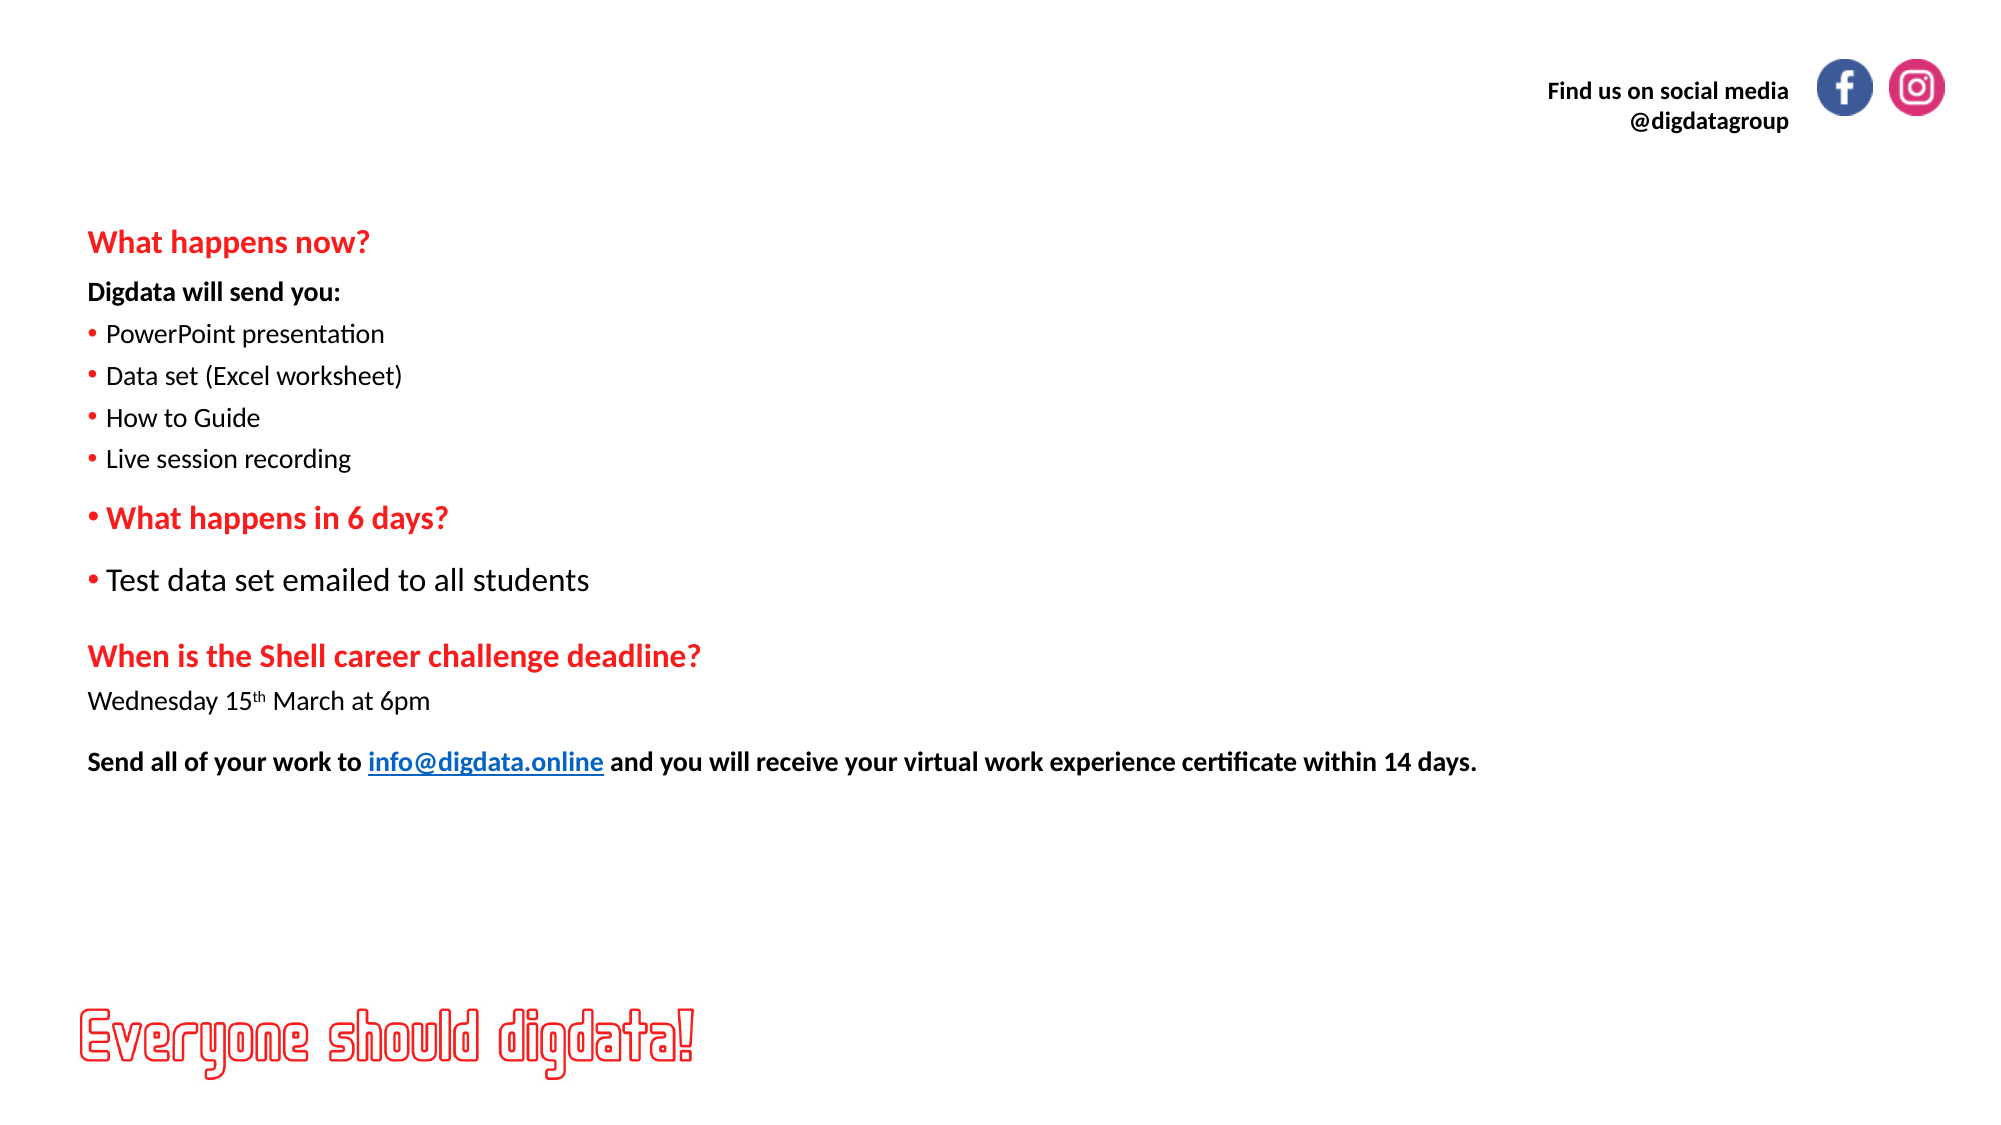

What happens now?
Digdata will send you:
PowerPoint presentation
Data set (Excel worksheet)
How to Guide
Live session recording
What happens in 6 days?
Test data set emailed to all students
When is the Shell career challenge deadline?
Wednesday 15th March at 6pm
Send all of your work to info@digdata.online and you will receive your virtual work experience certificate within 14 days.